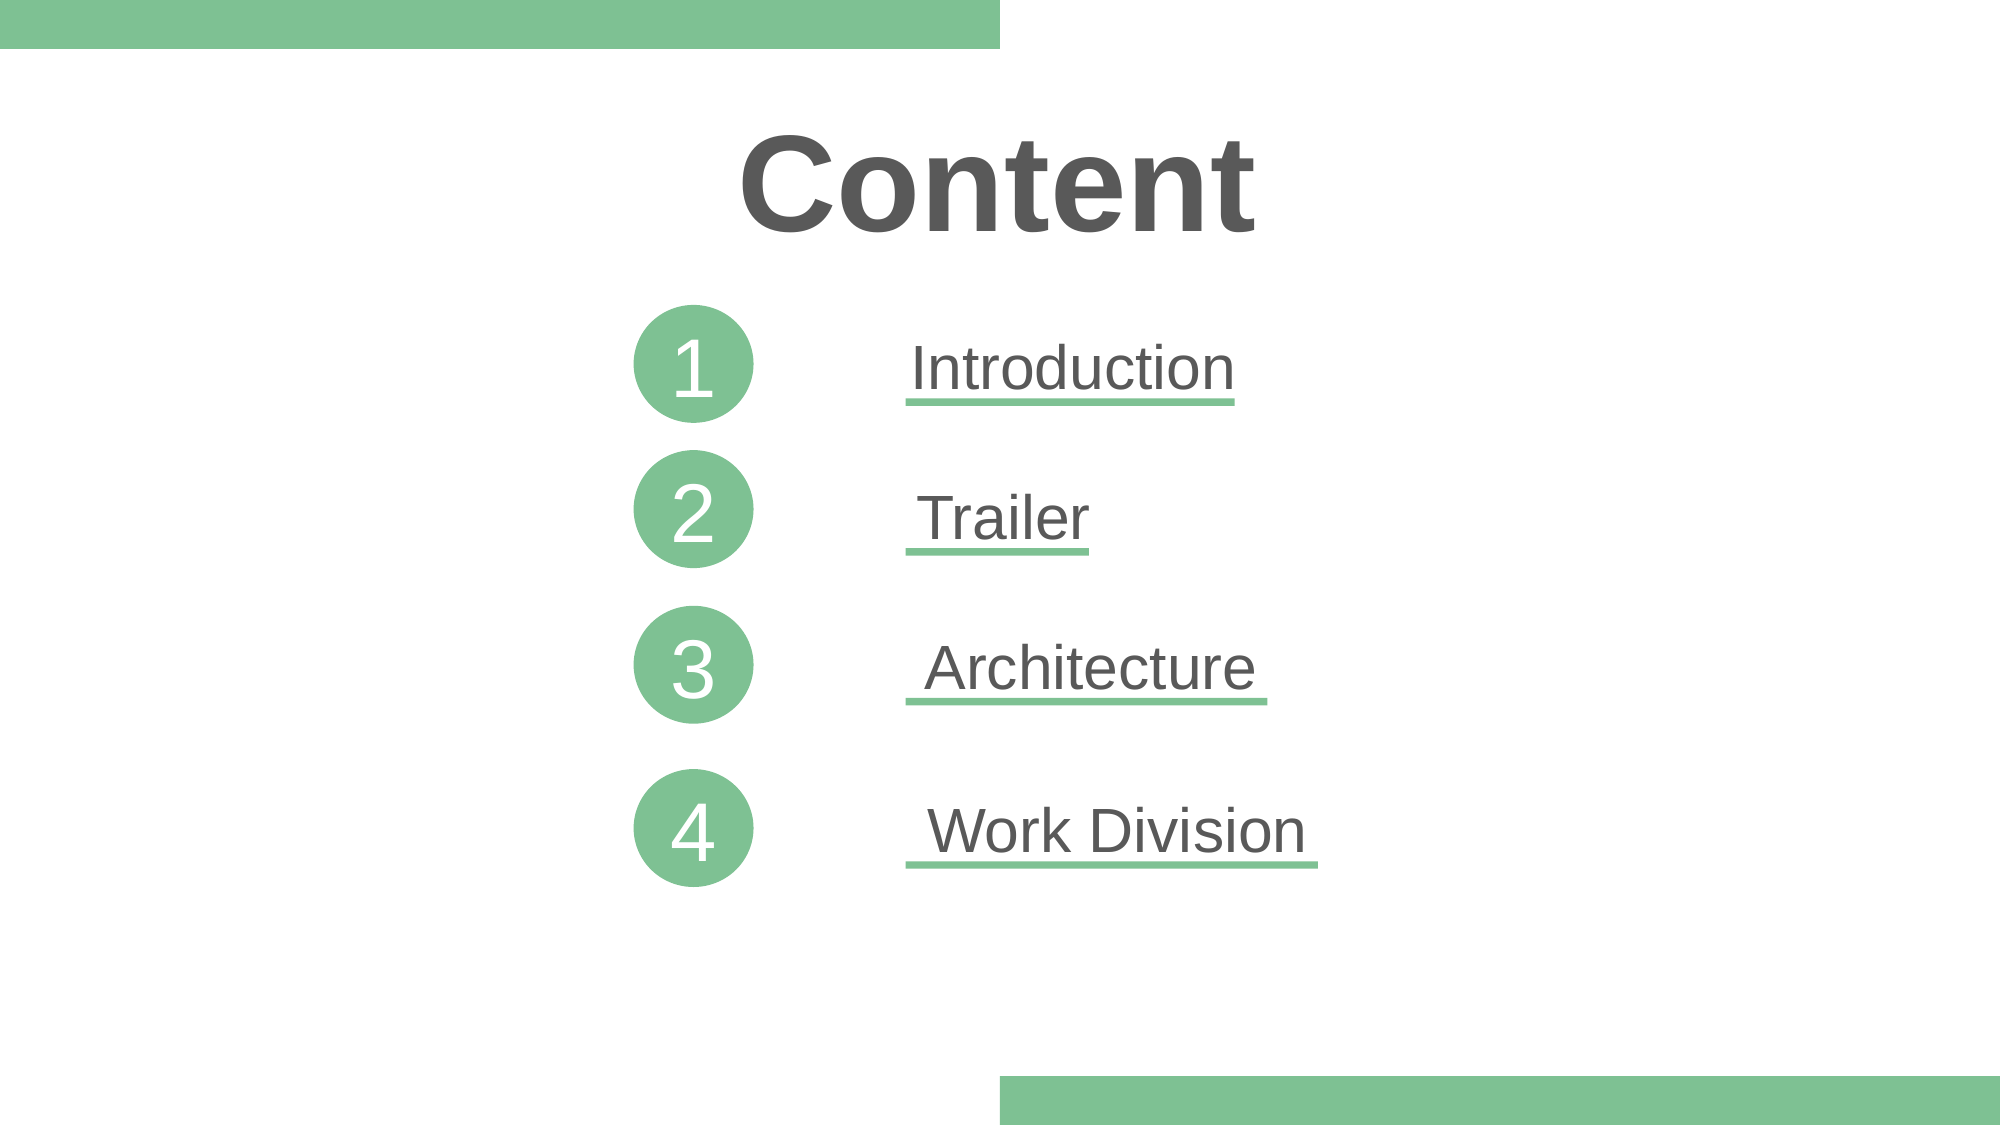

Content
1
Introduction

2
Trailer

3
Architecture

4
Work Division